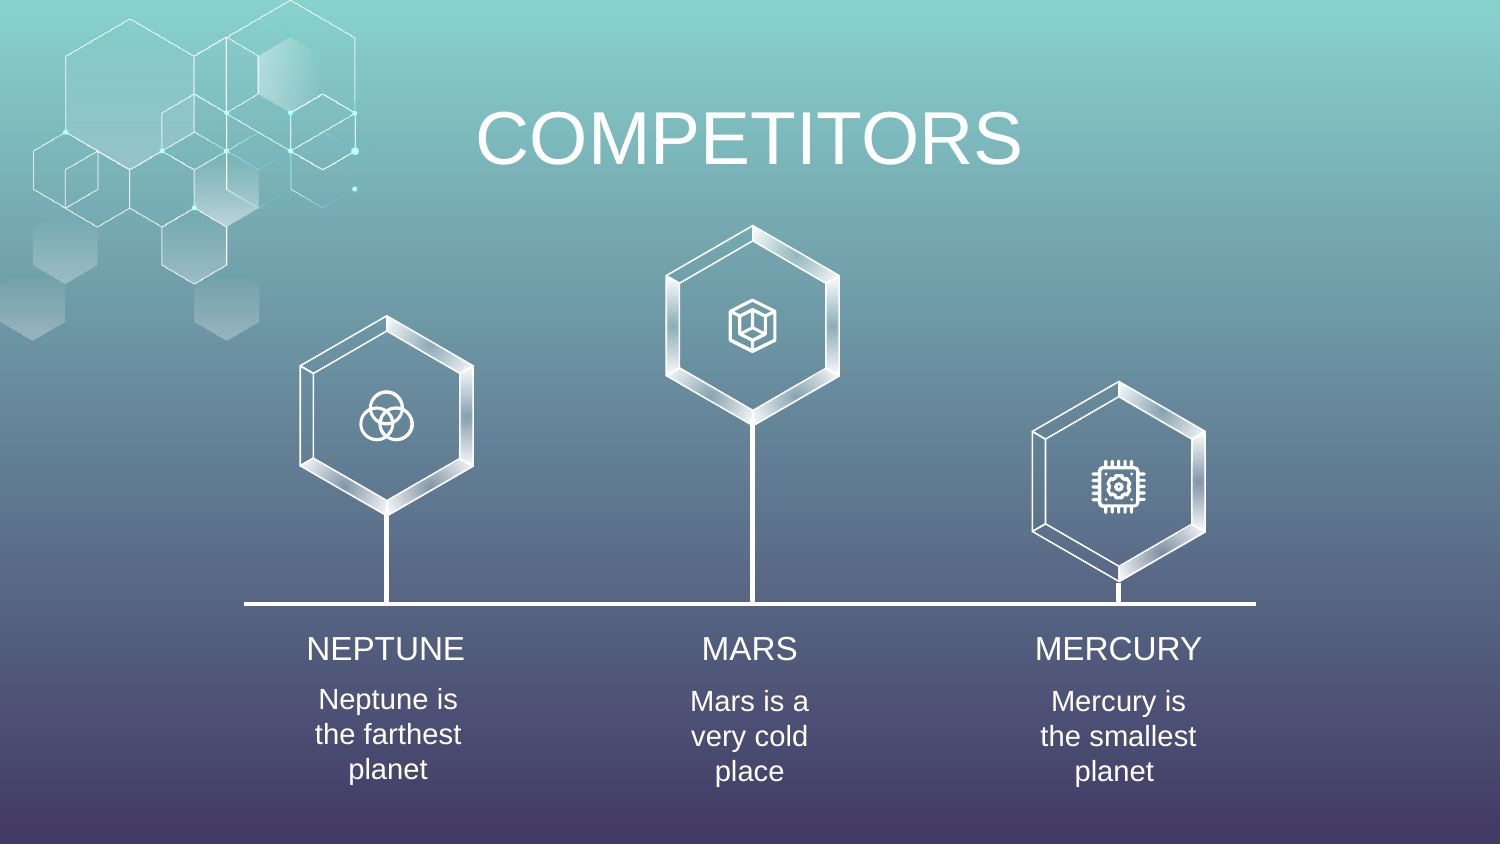

# COMPETITORS

NEPTUNE
MERCURY
MARS
Neptune is the farthest planet
Mercury is the smallest planet
Mars is a very cold place